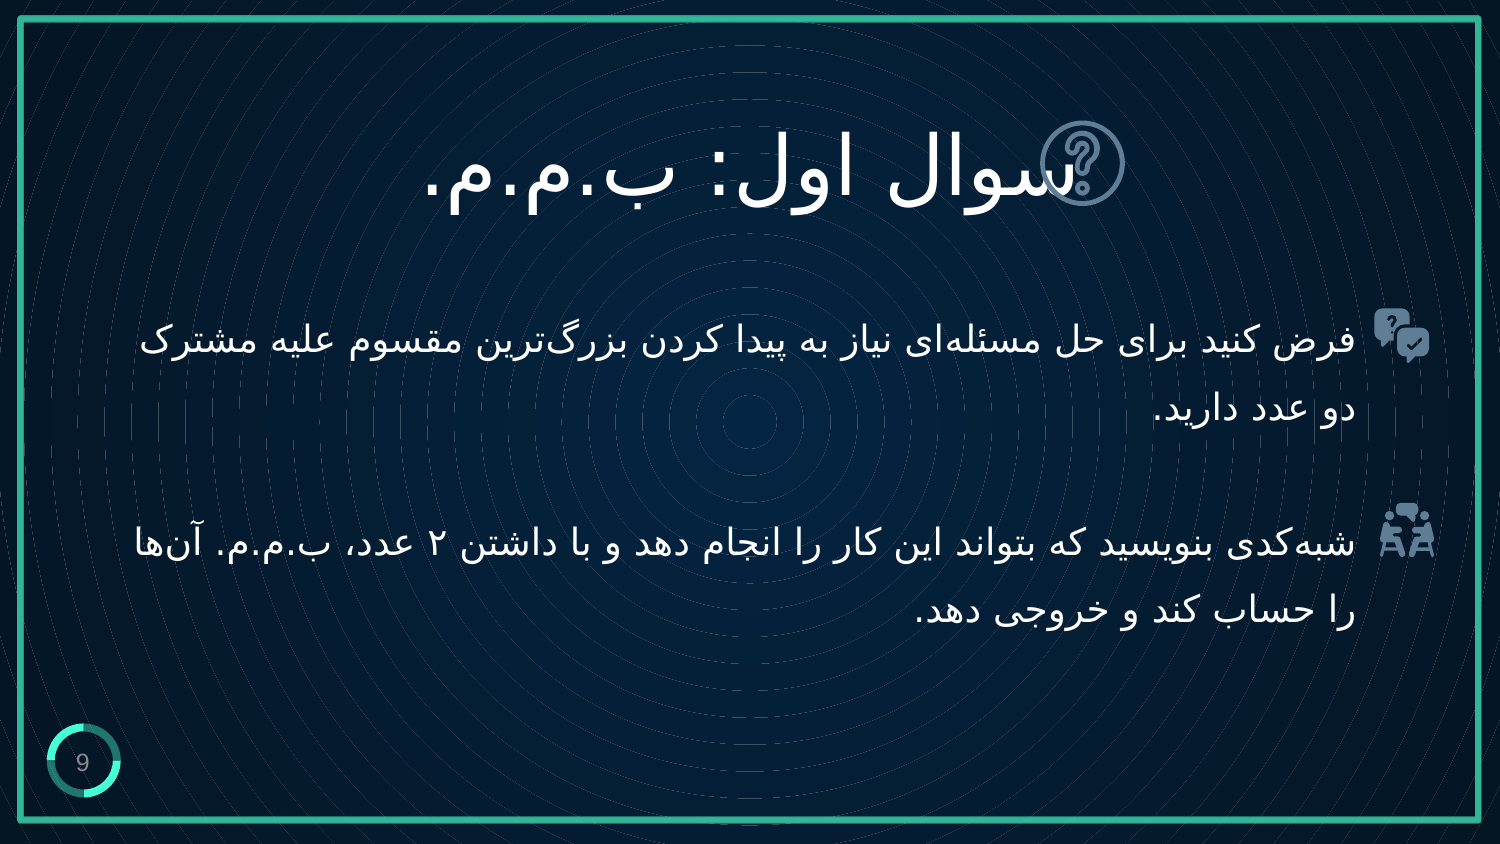

سوال اول: ب.م.م.

# فرض کنید برای حل مسئله‌ای نیاز به پیدا کردن بزرگ‌ترین مقسوم علیه مشترک دو عدد دارید. شبه‌کدی بنویسید که بتواند این کار را انجام دهد و با داشتن ۲ عدد، ب.م.م. آن‌ها را حساب کند و خروجی دهد.

9